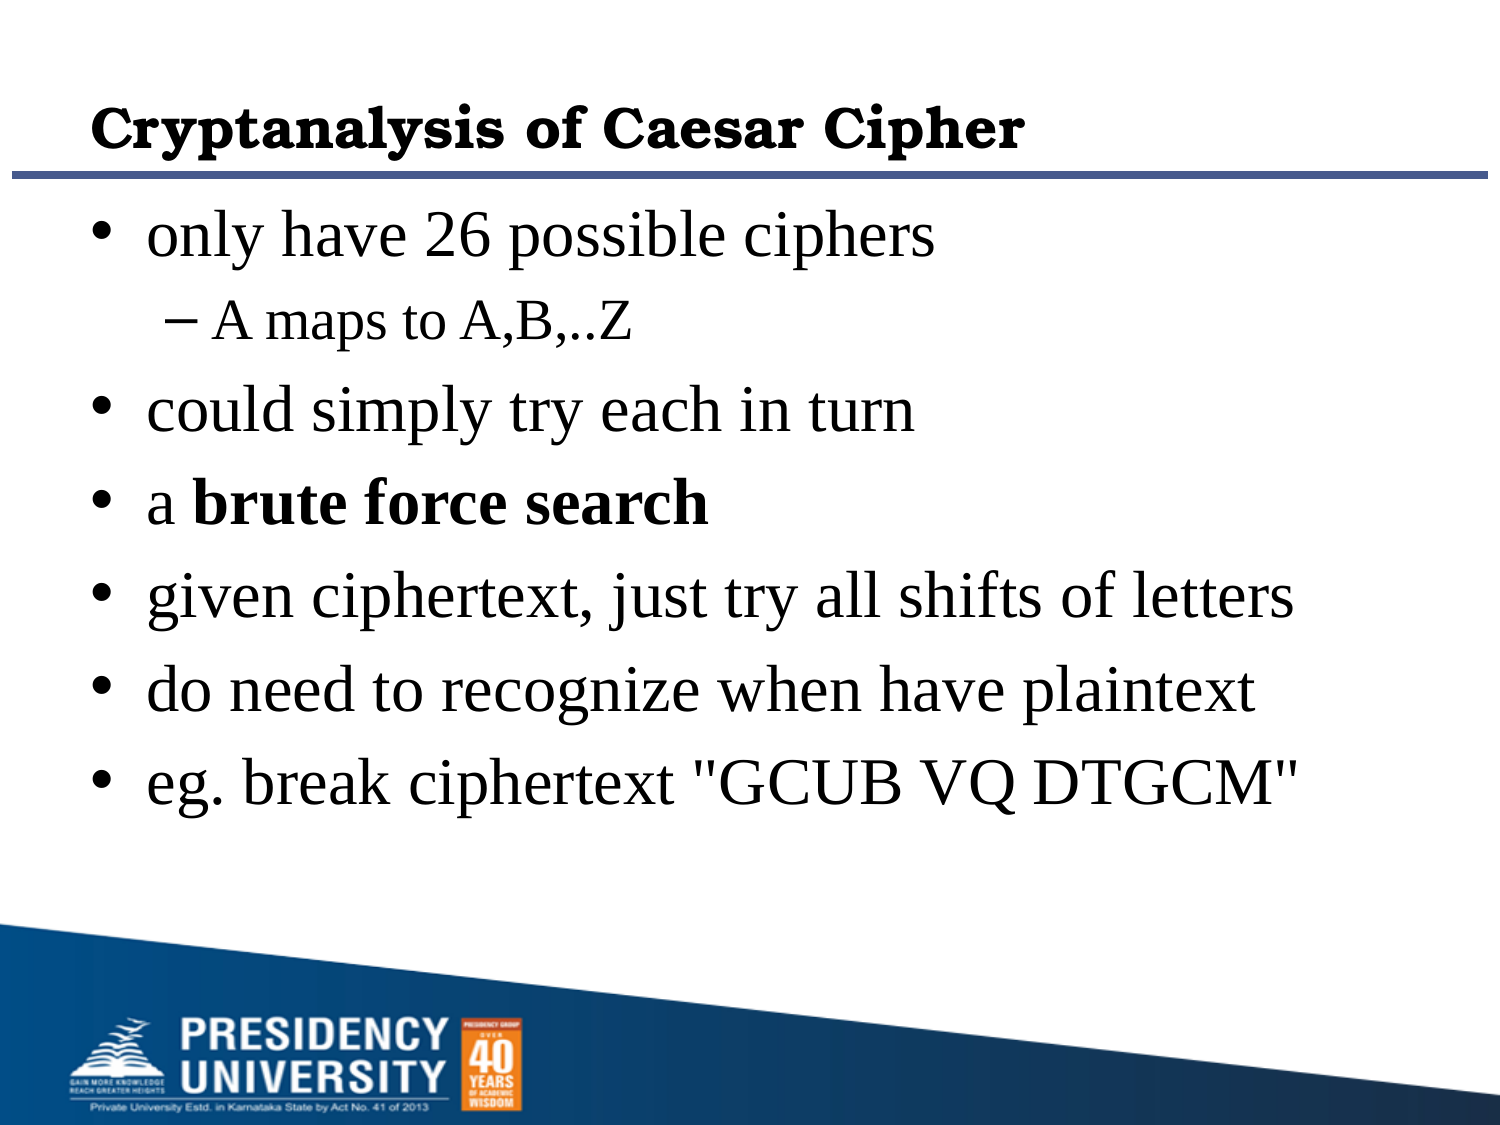

# Cryptanalysis of Caesar Cipher
only have 26 possible ciphers
A maps to A,B,..Z
could simply try each in turn
a brute force search
given ciphertext, just try all shifts of letters
do need to recognize when have plaintext
eg. break ciphertext "GCUB VQ DTGCM"

53